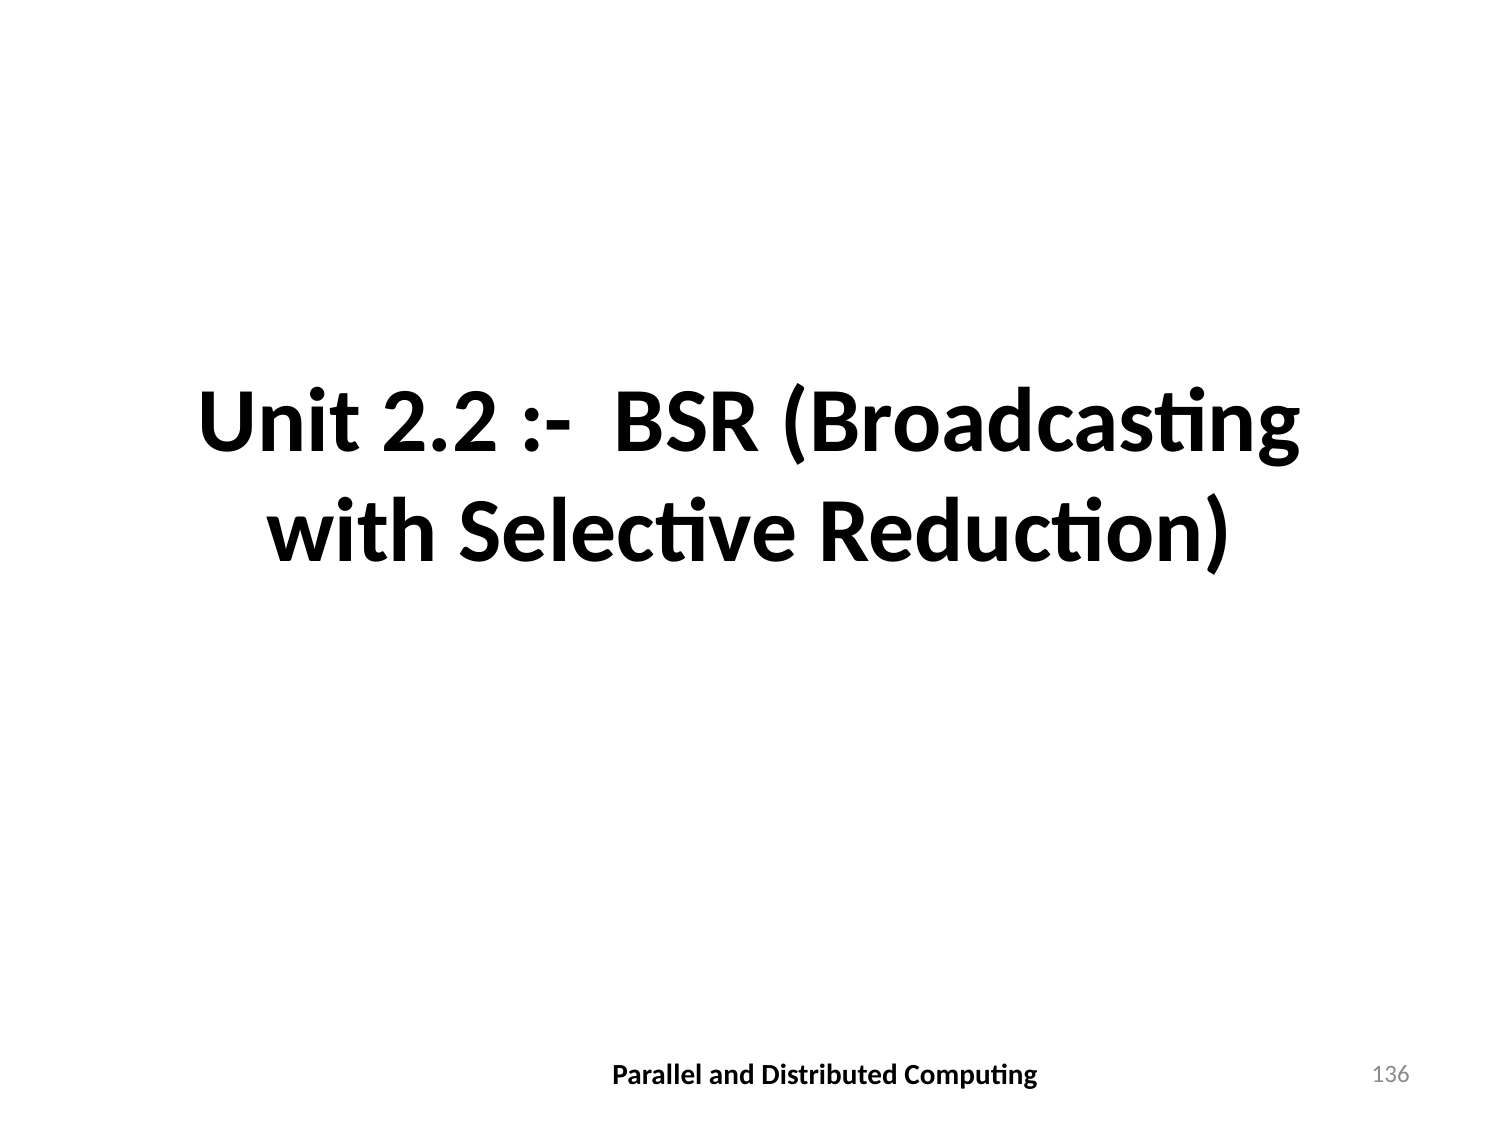

# Unit 2.2 :-  BSR (Broadcasting with Selective Reduction)

Parallel and Distributed Computing
136